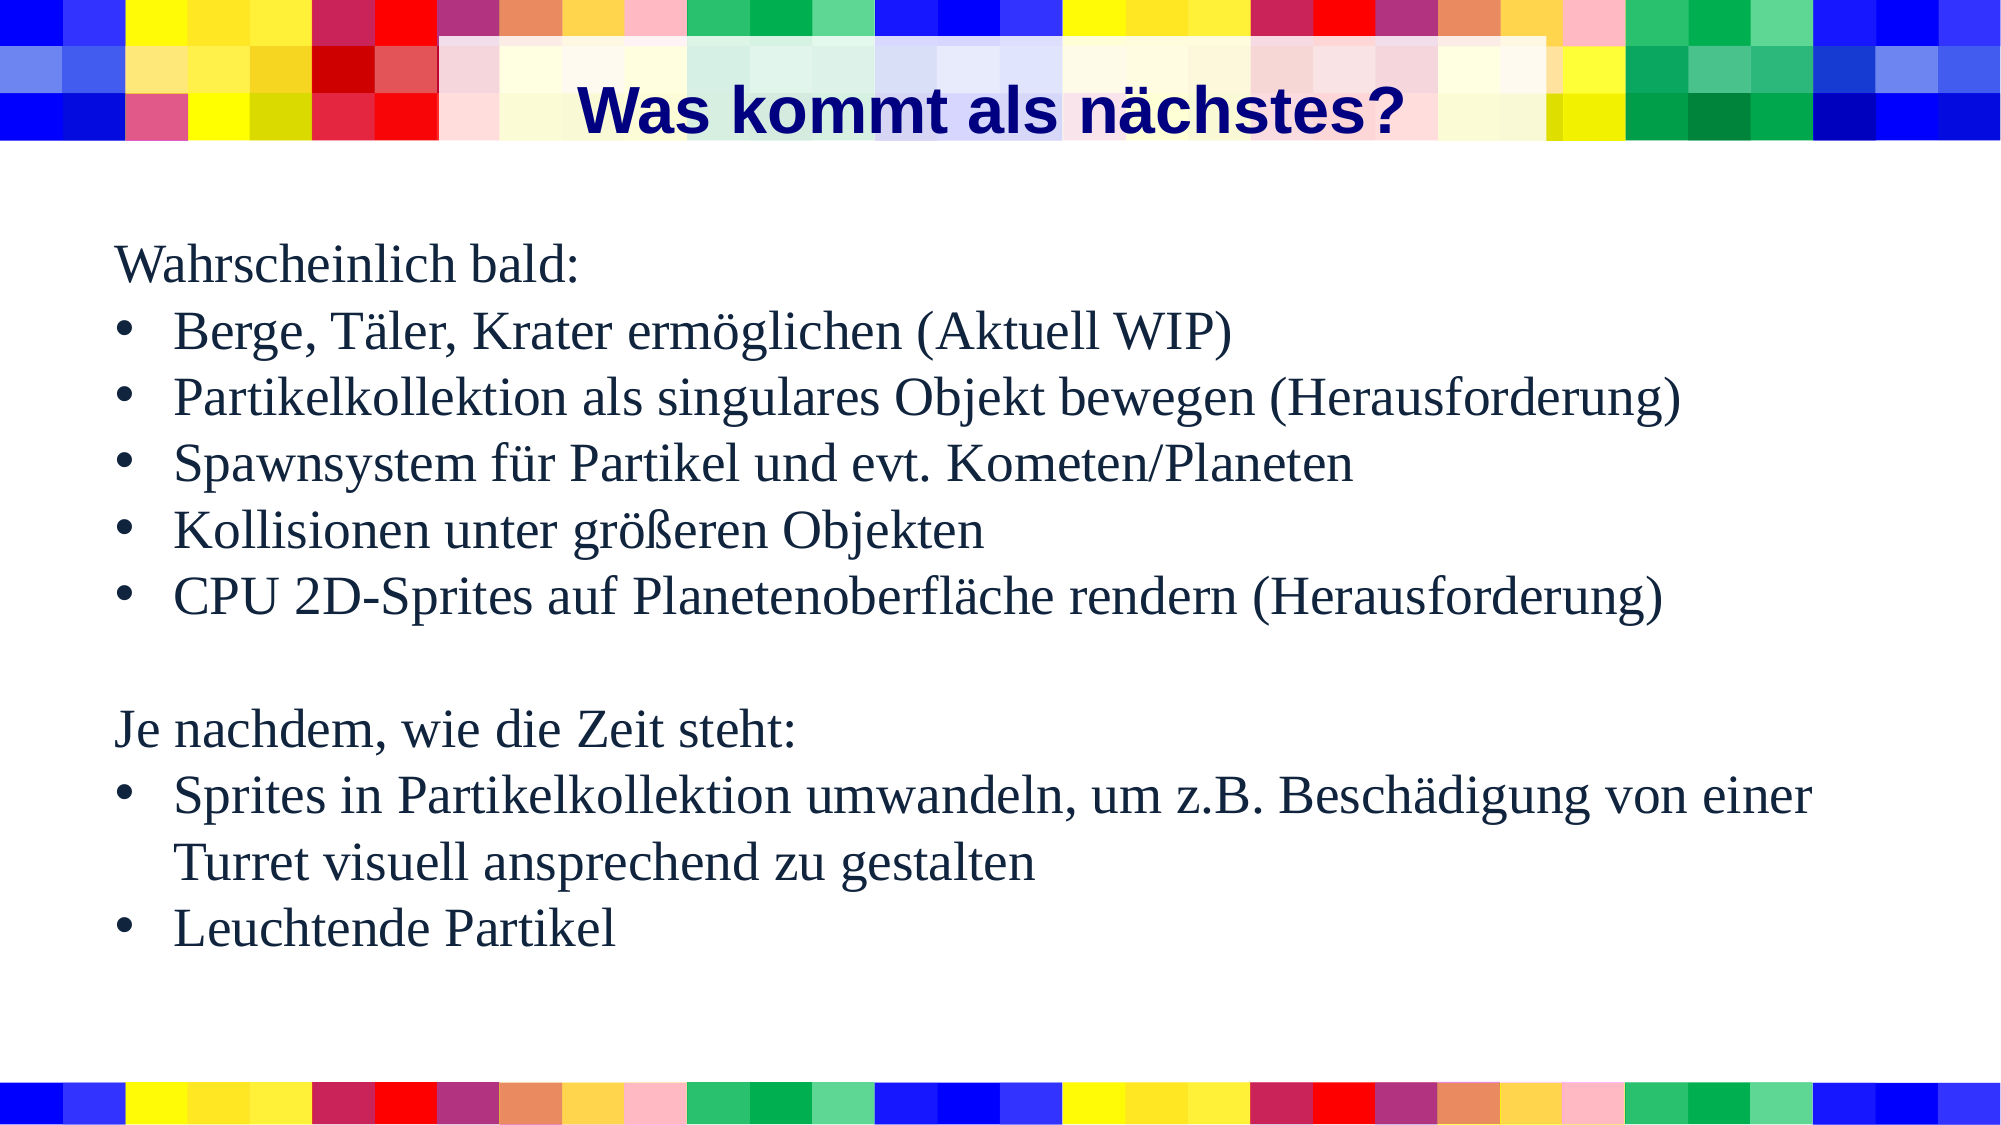

# Was kommt als nächstes?
Wahrscheinlich bald:
Berge, Täler, Krater ermöglichen (Aktuell WIP)
Partikelkollektion als singulares Objekt bewegen (Herausforderung)
Spawnsystem für Partikel und evt. Kometen/Planeten
Kollisionen unter größeren Objekten
CPU 2D-Sprites auf Planetenoberfläche rendern (Herausforderung)

Je nachdem, wie die Zeit steht:
Sprites in Partikelkollektion umwandeln, um z.B. Beschädigung von einer Turret visuell ansprechend zu gestalten
Leuchtende Partikel